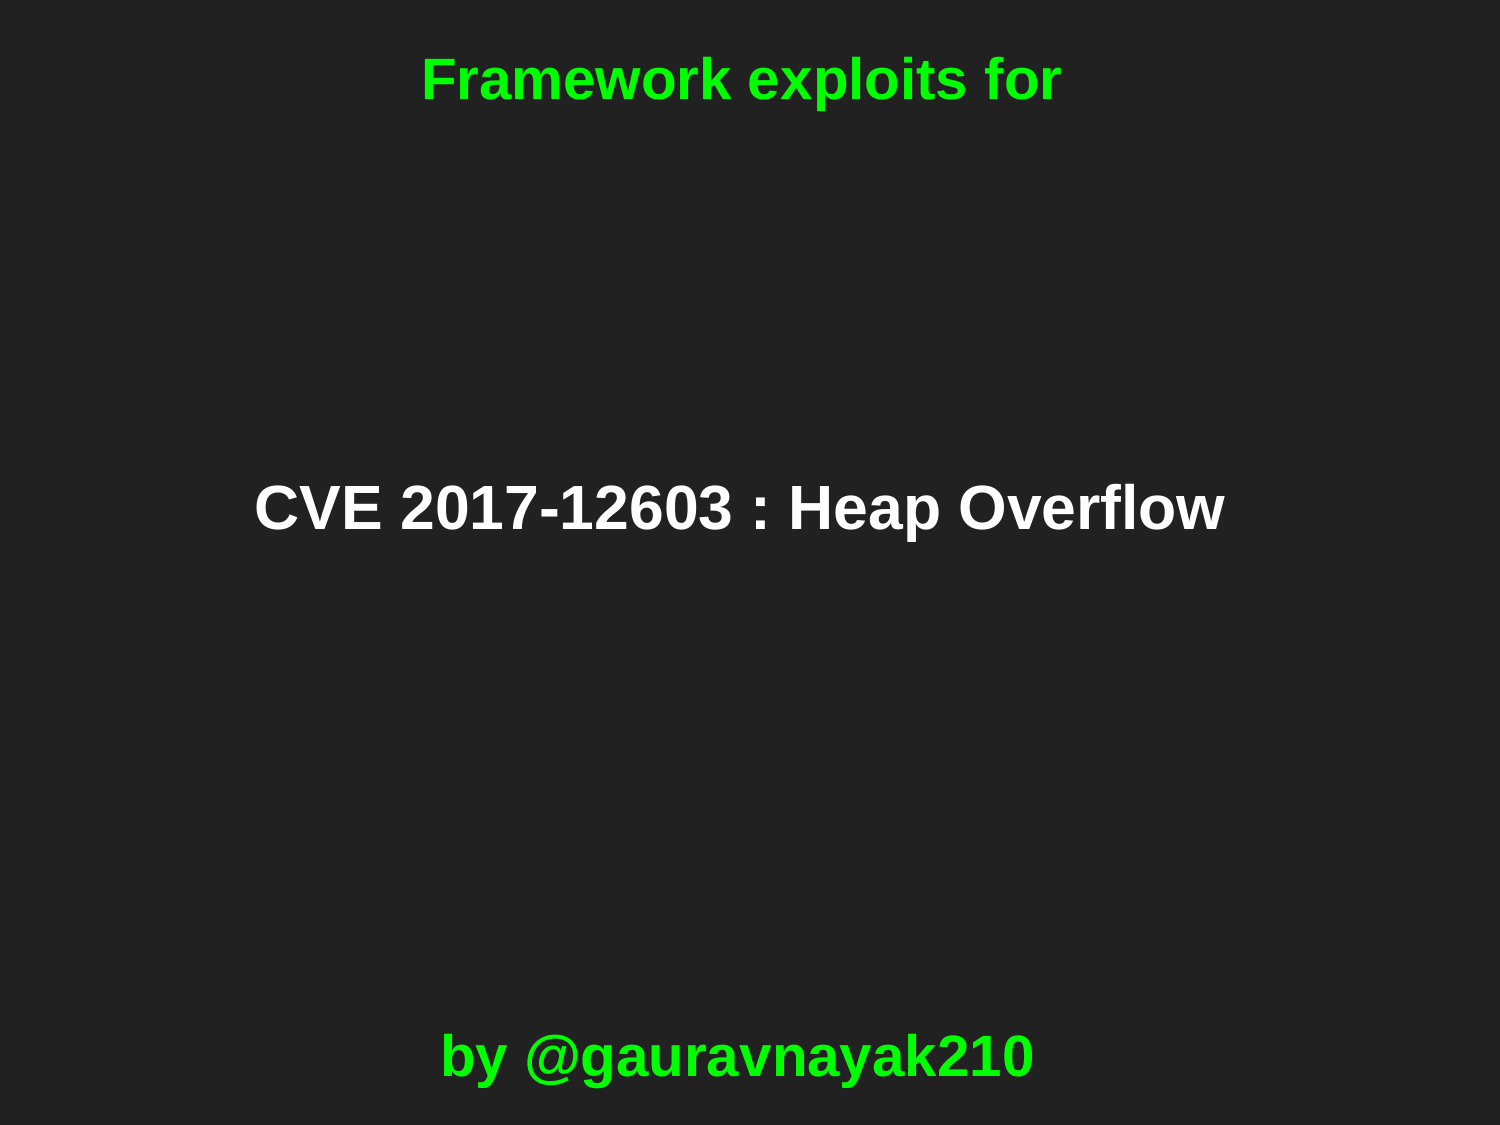

Framework exploits for

CVE 2017-12603 : Heap Overflow
by @gauravnayak210